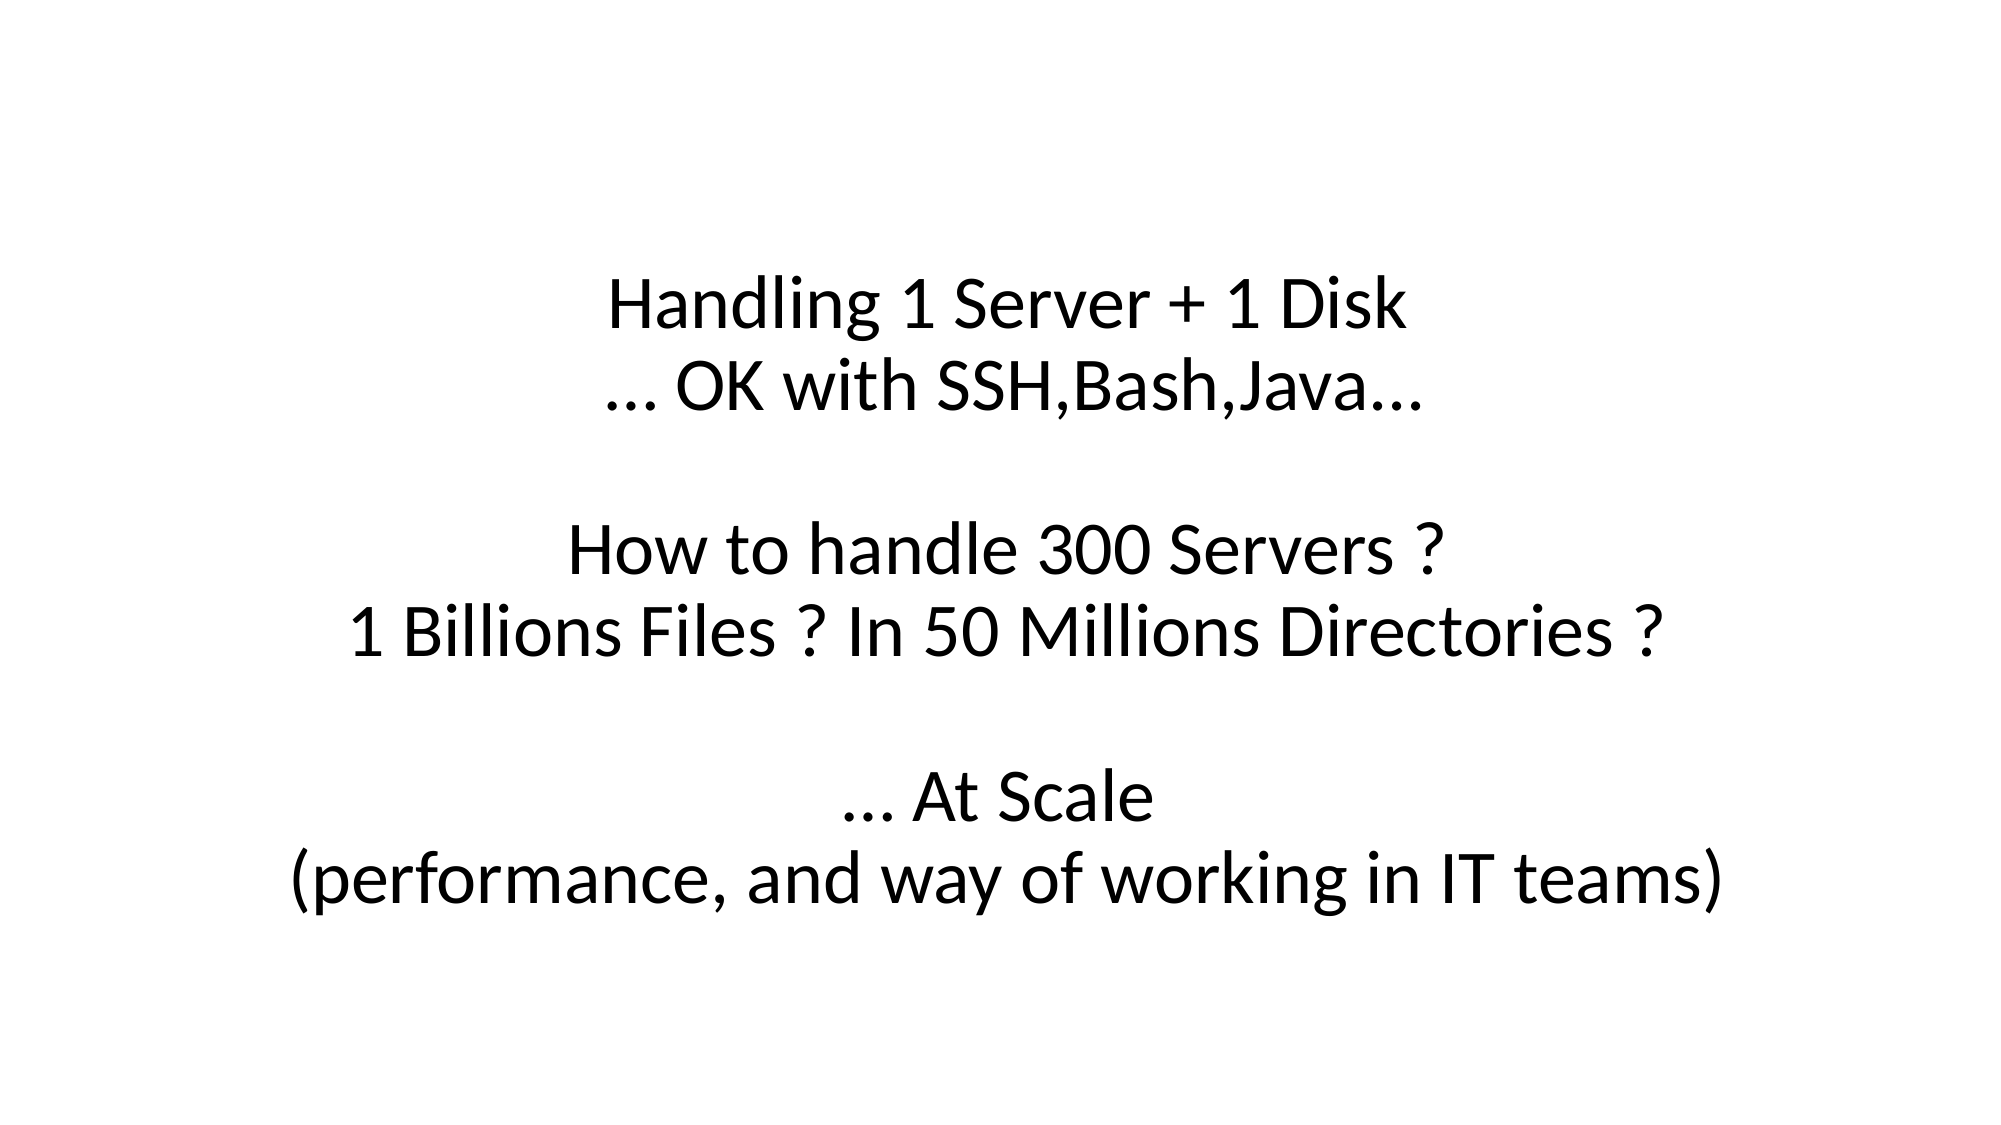

# Handling 1 Server + 1 Disk … OK with SSH,Bash,Java... How to handle 300 Servers ? 1 Billions Files ? In 50 Millions Directories ? … At Scale (performance, and way of working in IT teams)